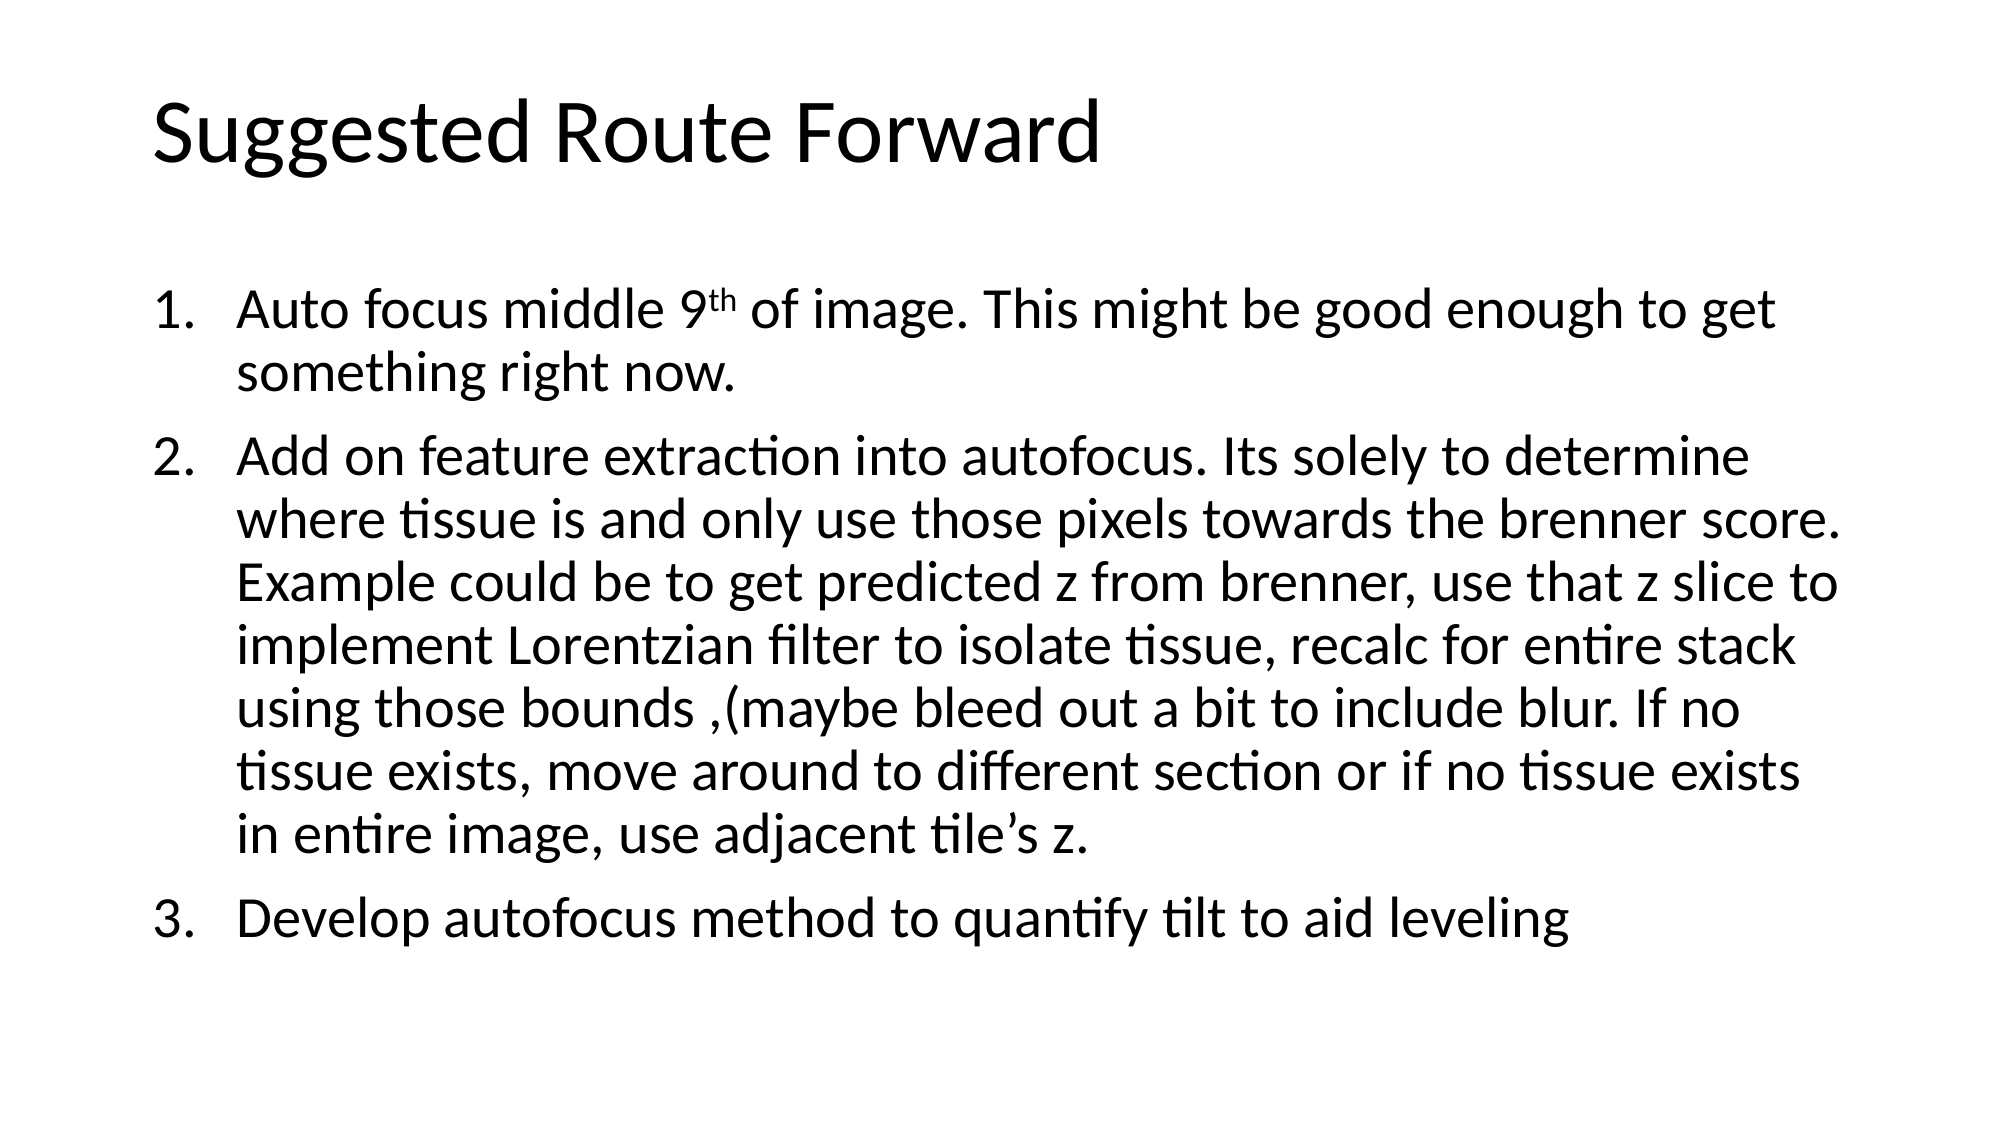

# Suggested Route Forward
Auto focus middle 9th of image. This might be good enough to get something right now.
Add on feature extraction into autofocus. Its solely to determine where tissue is and only use those pixels towards the brenner score. Example could be to get predicted z from brenner, use that z slice to implement Lorentzian filter to isolate tissue, recalc for entire stack using those bounds ,(maybe bleed out a bit to include blur. If no tissue exists, move around to different section or if no tissue exists in entire image, use adjacent tile’s z.
Develop autofocus method to quantify tilt to aid leveling